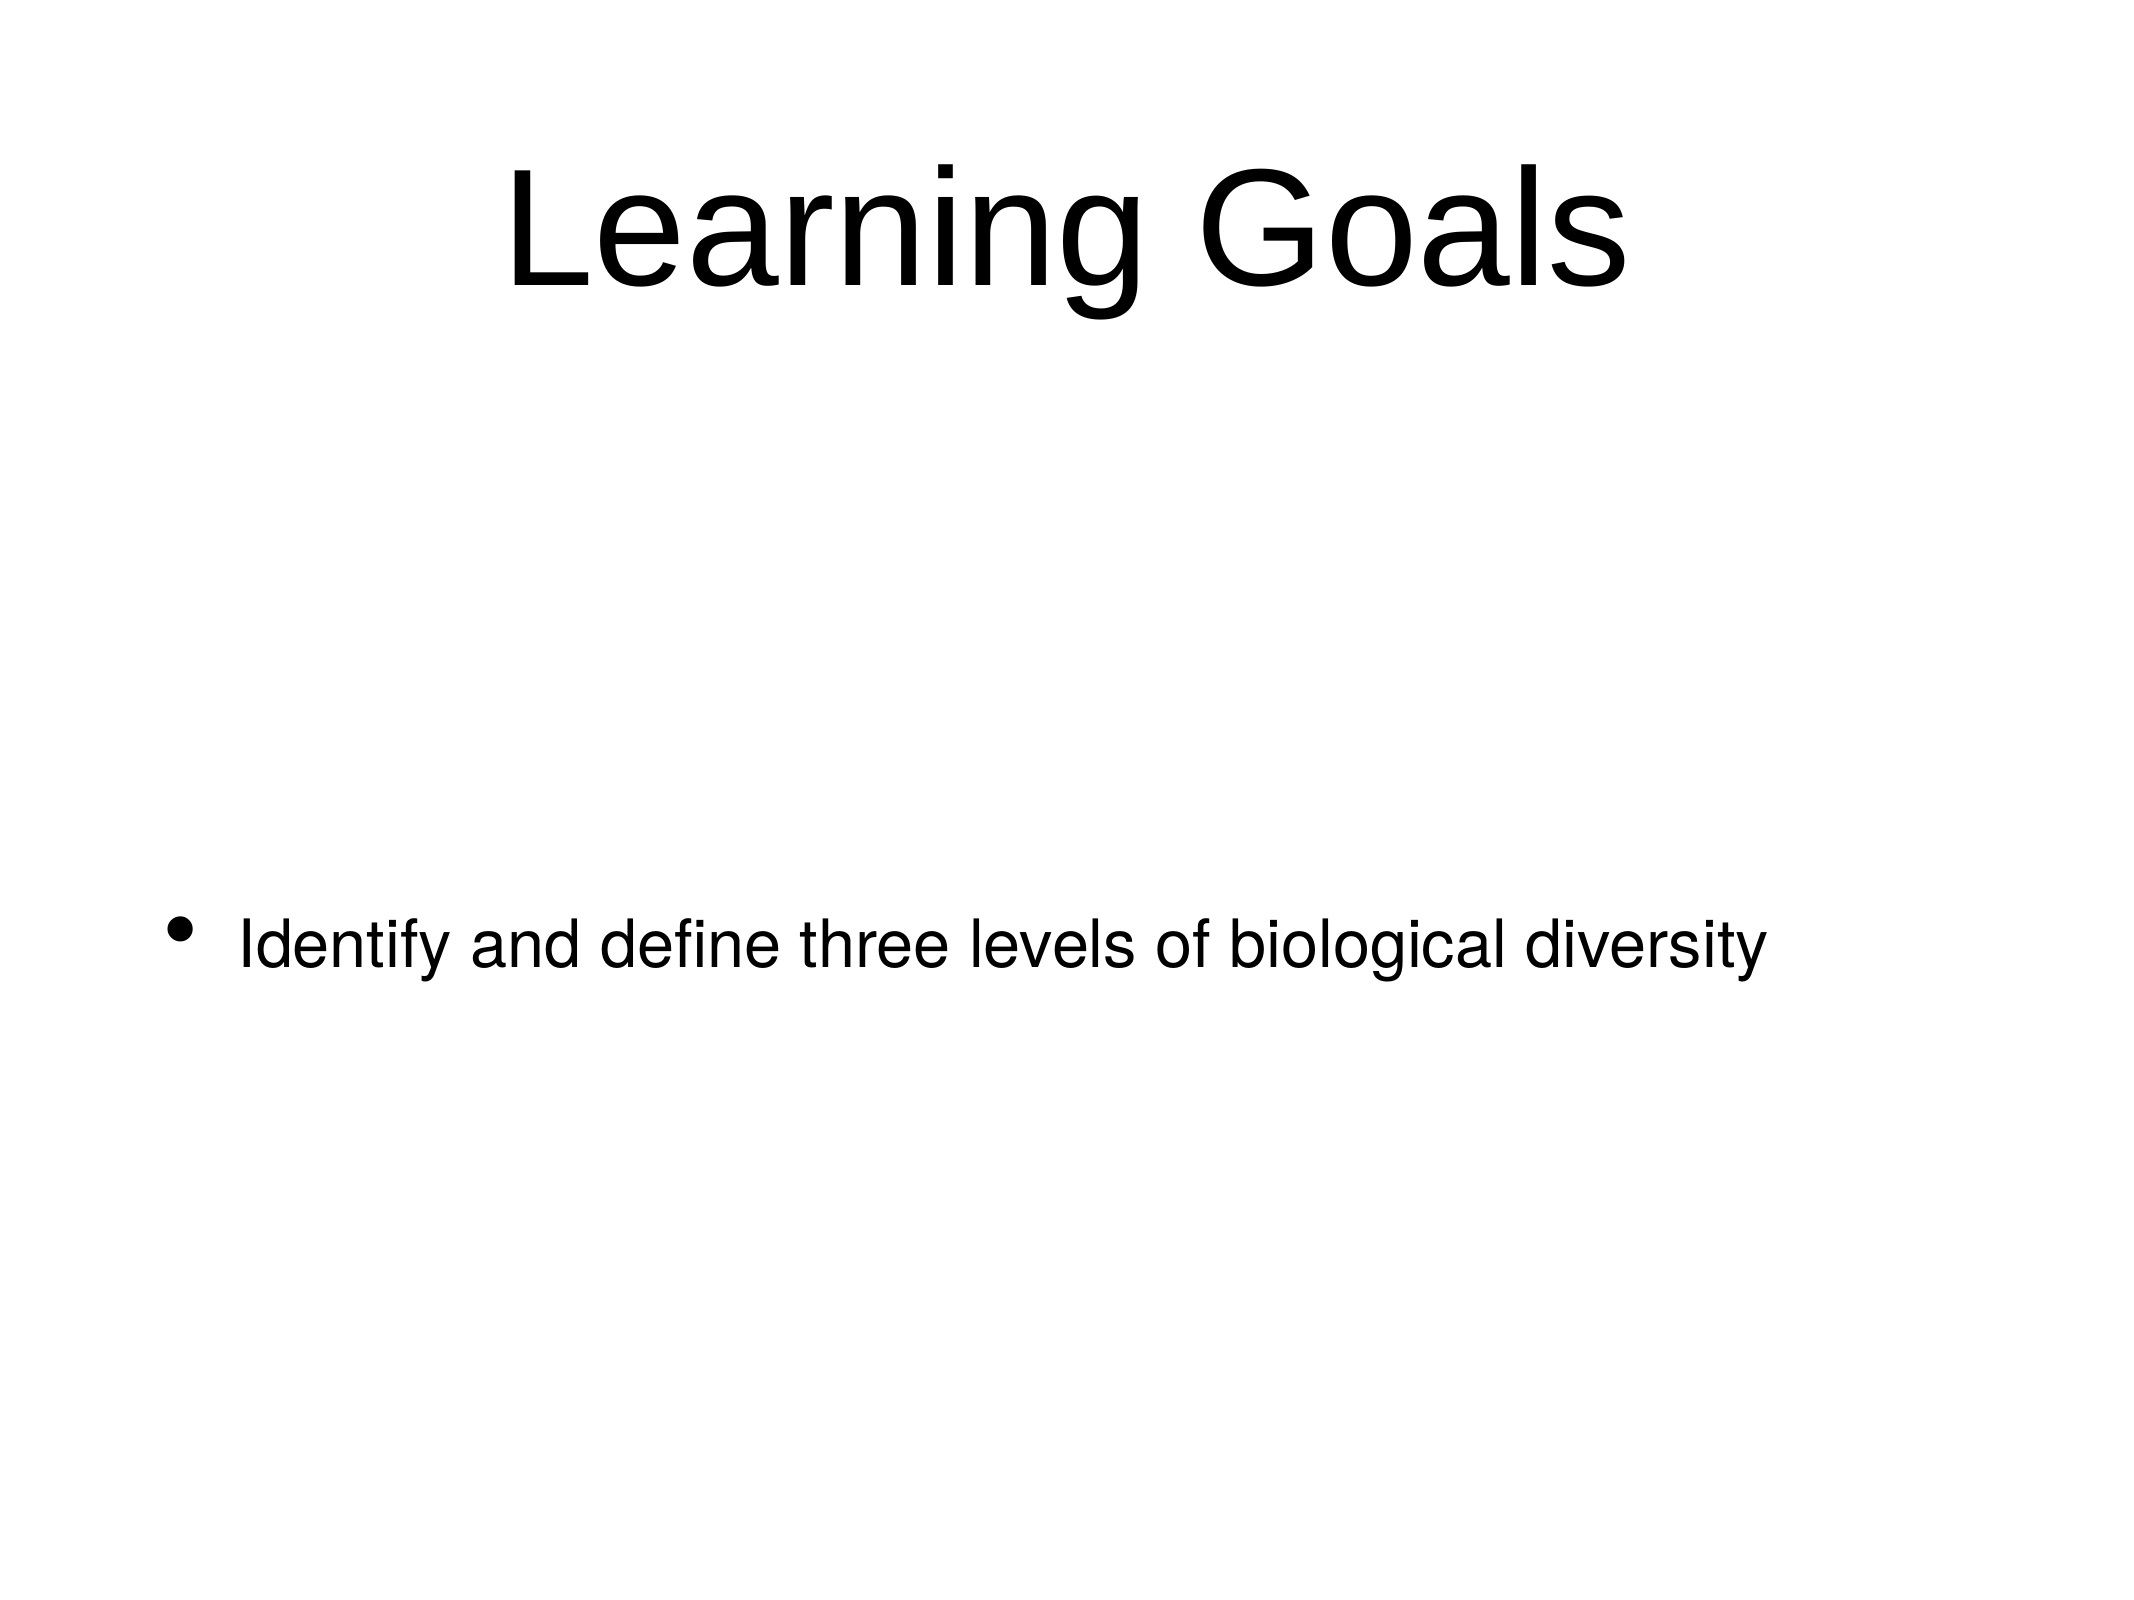

# Learning Goals
Identify and define three levels of biological diversity